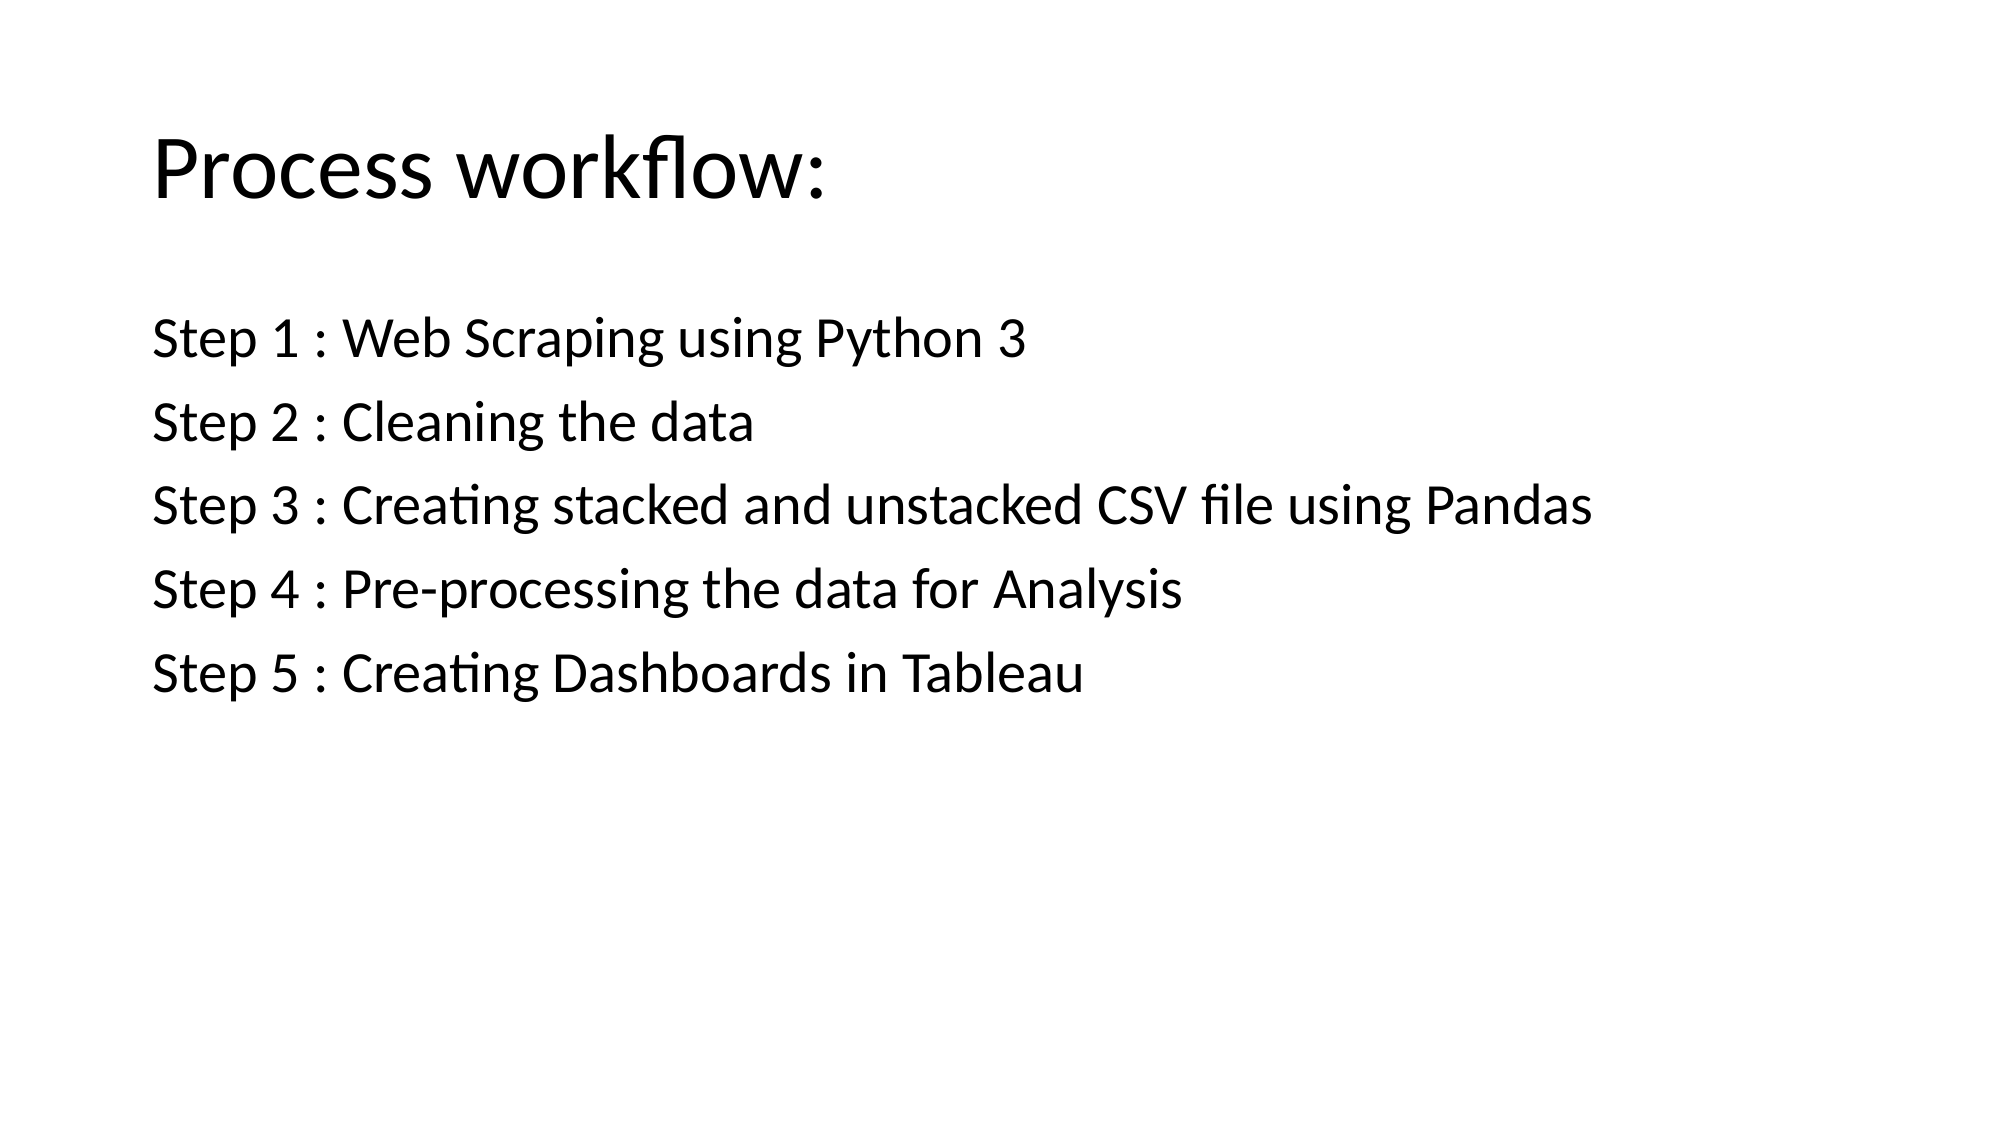

# Process workflow:
Step 1 : Web Scraping using Python 3
Step 2 : Cleaning the data
Step 3 : Creating stacked and unstacked CSV file using Pandas
Step 4 : Pre-processing the data for Analysis
Step 5 : Creating Dashboards in Tableau